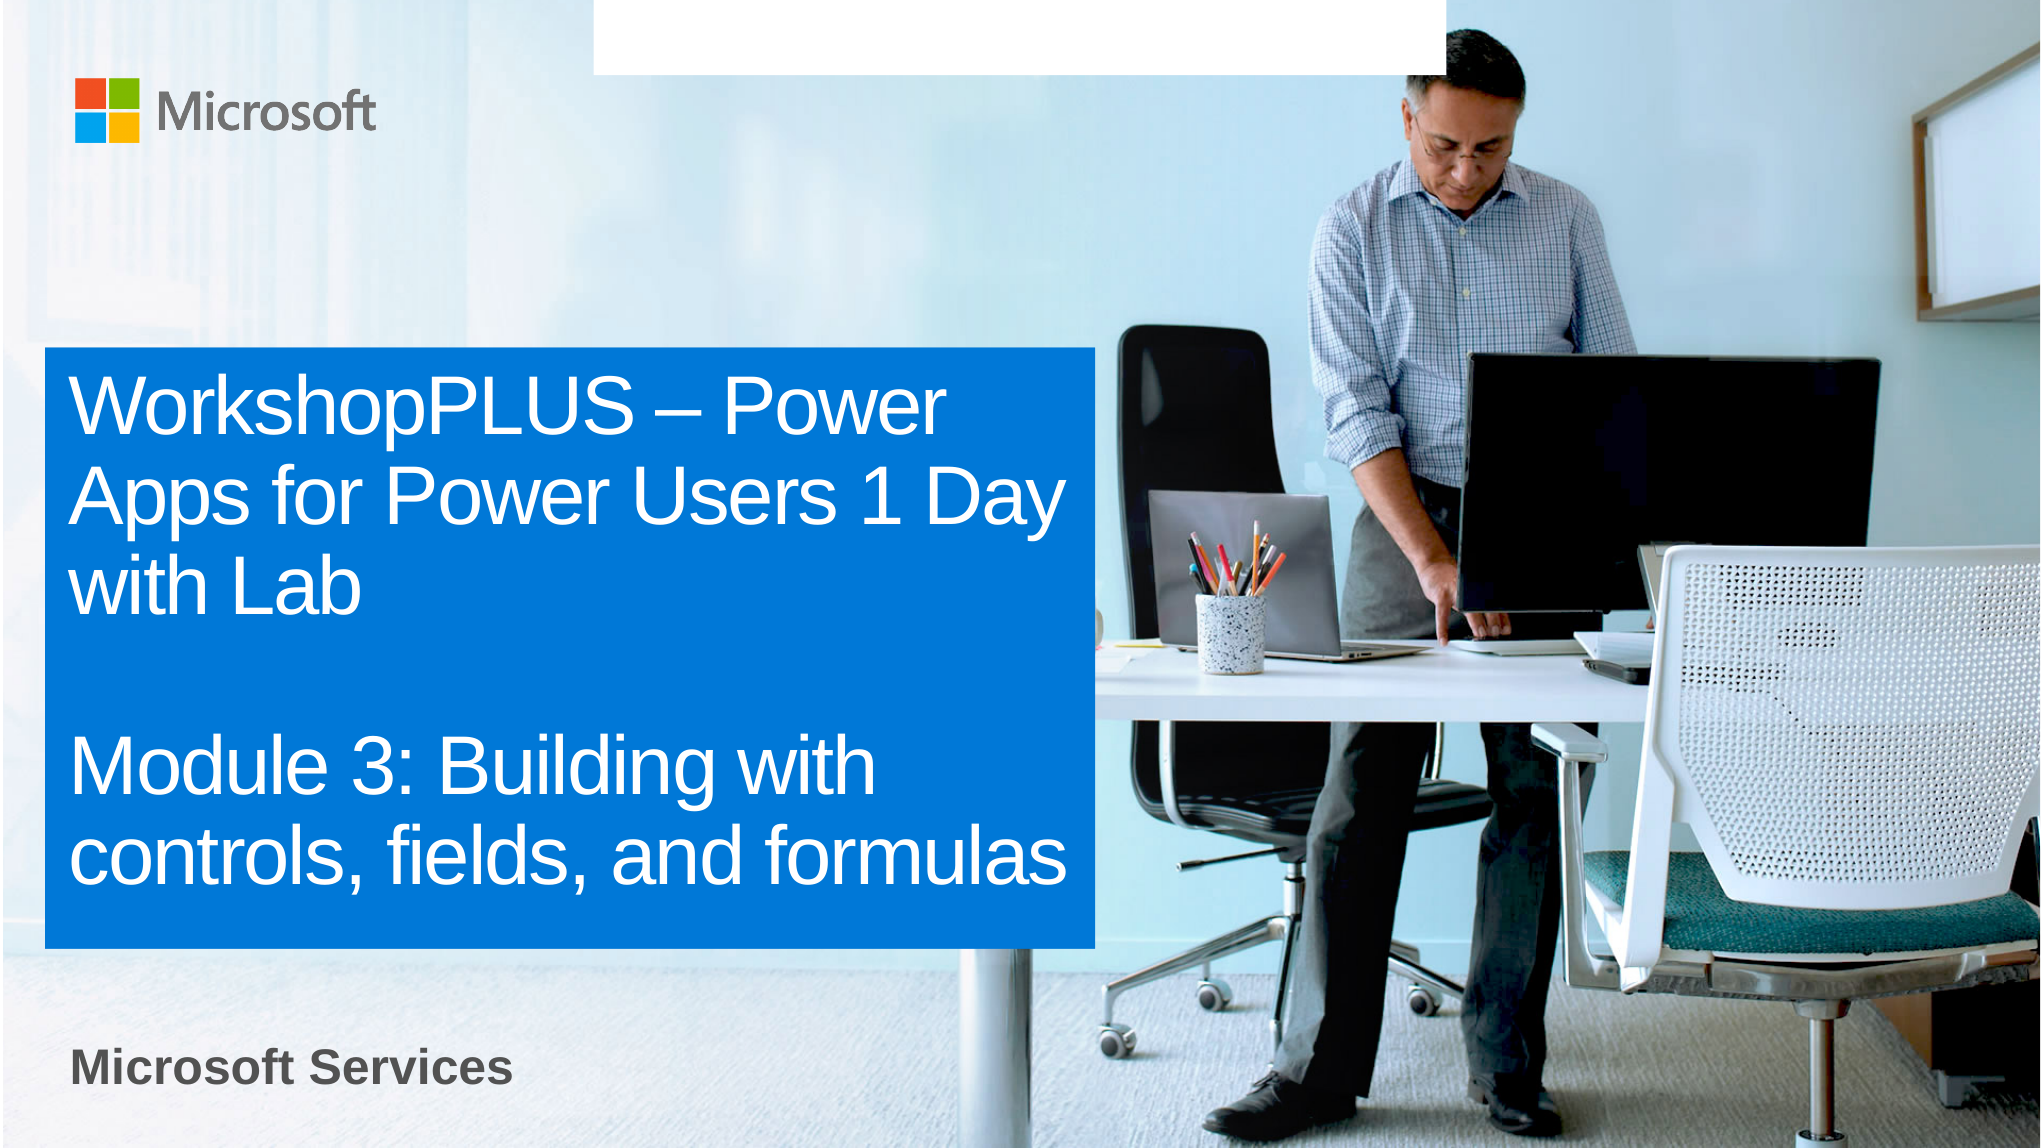

Activate - Power Platform Governance - Leads

# WorkshopPLUS – Power Apps for Power Users 1 Day with Lab Module 3: Building with controls, fields, and formulas